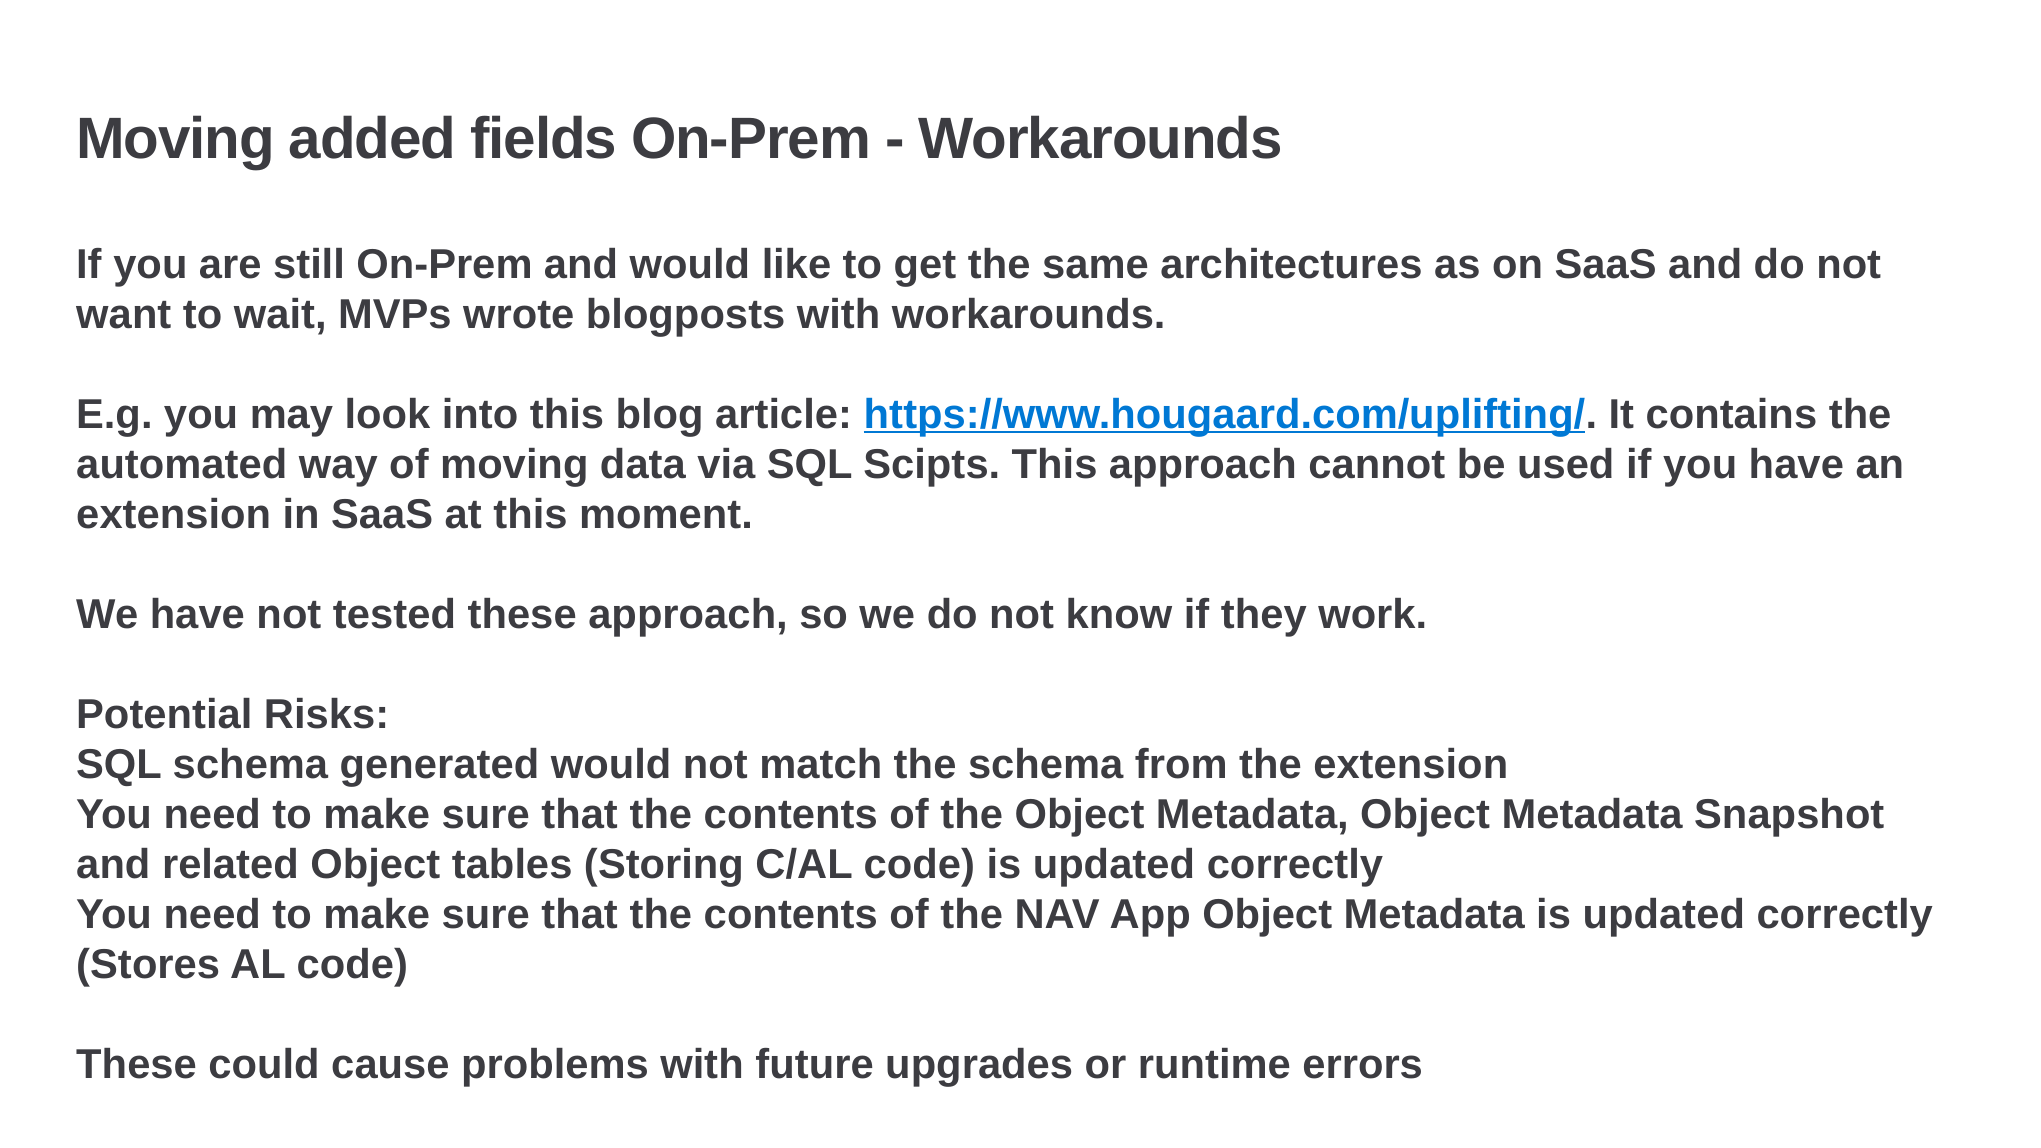

# Moving added fields On-Prem - Workarounds
If you are still On-Prem and would like to get the same architectures as on SaaS and do not want to wait, MVPs wrote blogposts with workarounds.

E.g. you may look into this blog article: https://www.hougaard.com/uplifting/. It contains the automated way of moving data via SQL Scipts. This approach cannot be used if you have an extension in SaaS at this moment.

We have not tested these approach, so we do not know if they work.

Potential Risks:
SQL schema generated would not match the schema from the extension
You need to make sure that the contents of the Object Metadata, Object Metadata Snapshot and related Object tables (Storing C/AL code) is updated correctly
You need to make sure that the contents of the NAV App Object Metadata is updated correctly (Stores AL code)

These could cause problems with future upgrades or runtime errors